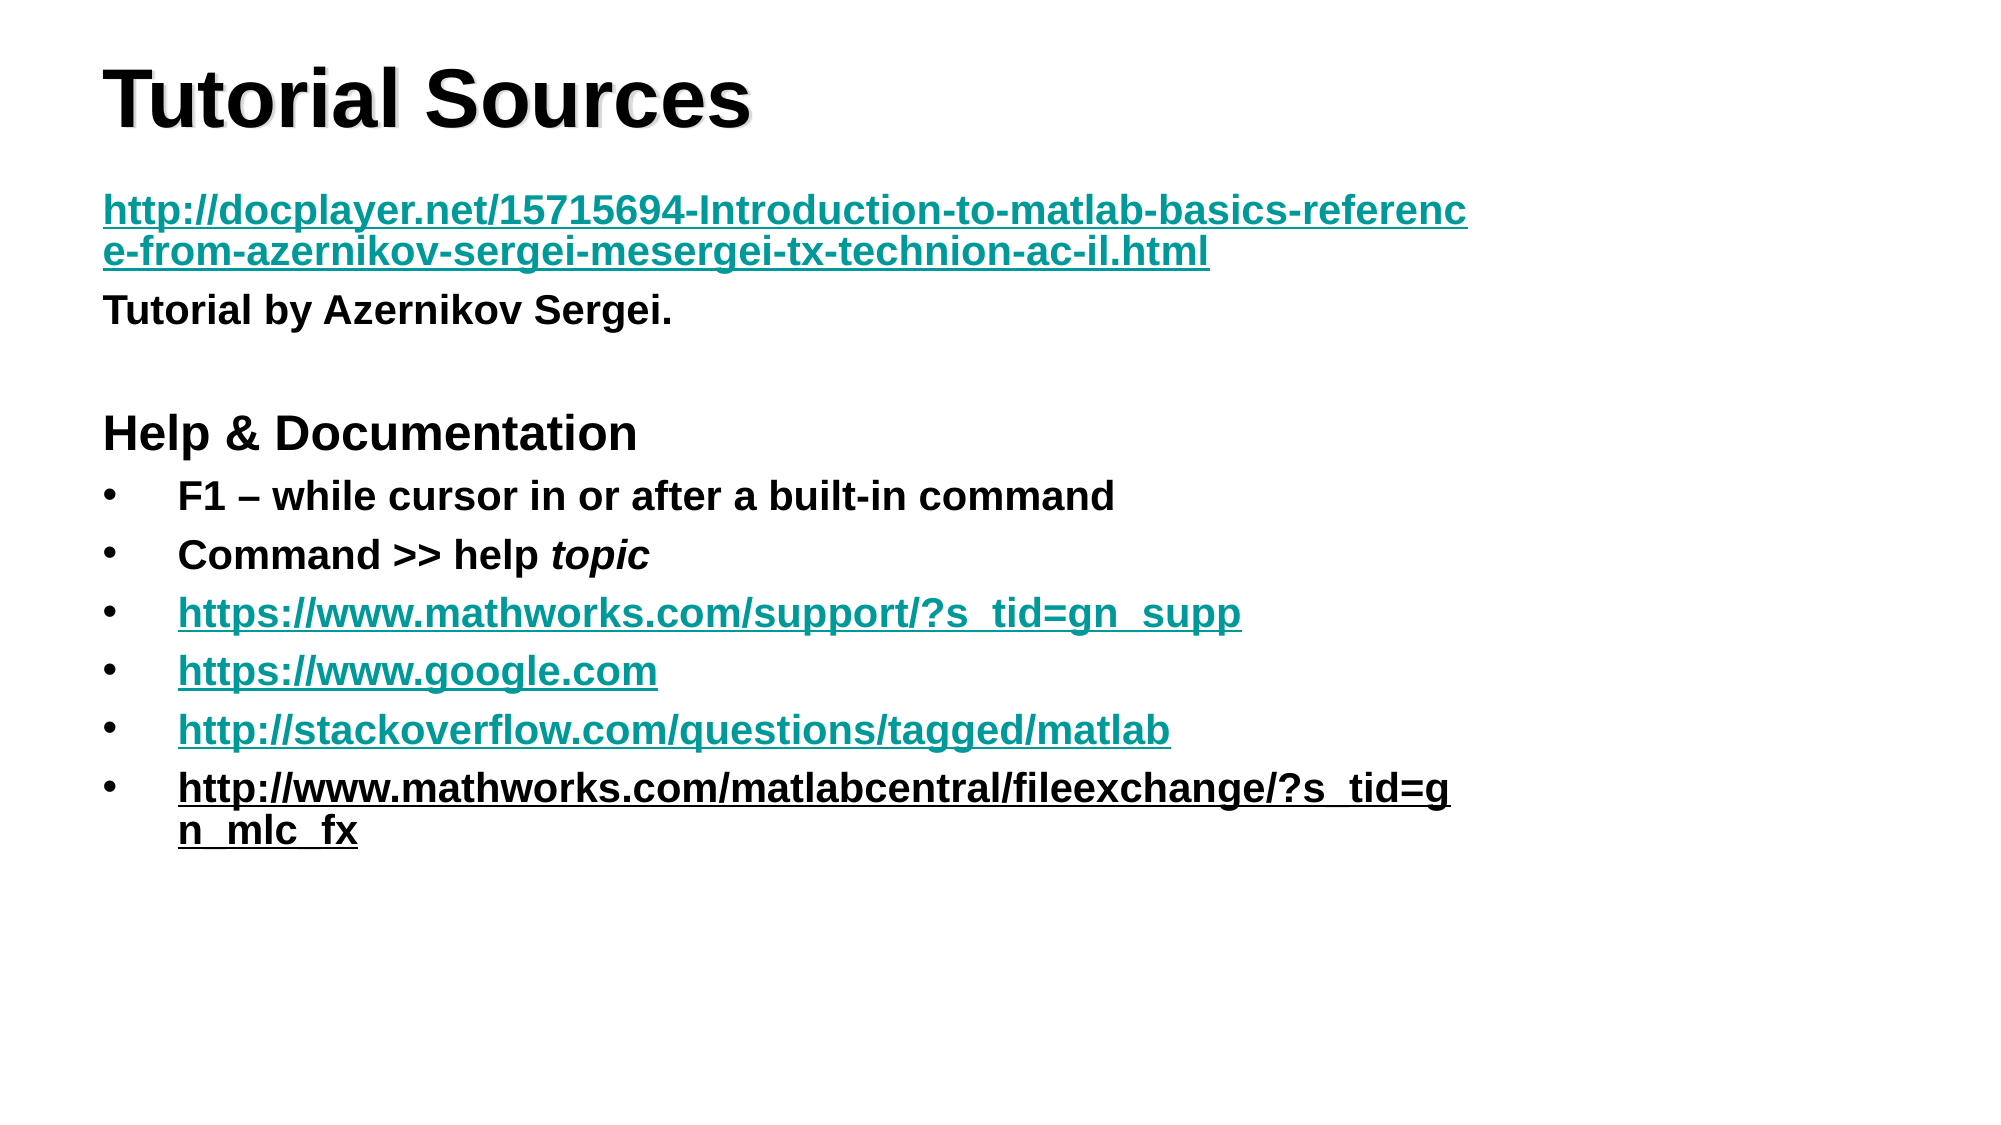

# Tutorial Sources
http://docplayer.net/15715694-Introduction-to-matlab-basics-reference-from-azernikov-sergei-mesergei-tx-technion-ac-il.html
Tutorial by Azernikov Sergei.

Help & Documentation
F1 – while cursor in or after a built-in command
Command >> help topic
https://www.mathworks.com/support/?s_tid=gn_supp
https://www.google.com
http://stackoverflow.com/questions/tagged/matlab
http://www.mathworks.com/matlabcentral/fileexchange/?s_tid=gn_mlc_fx